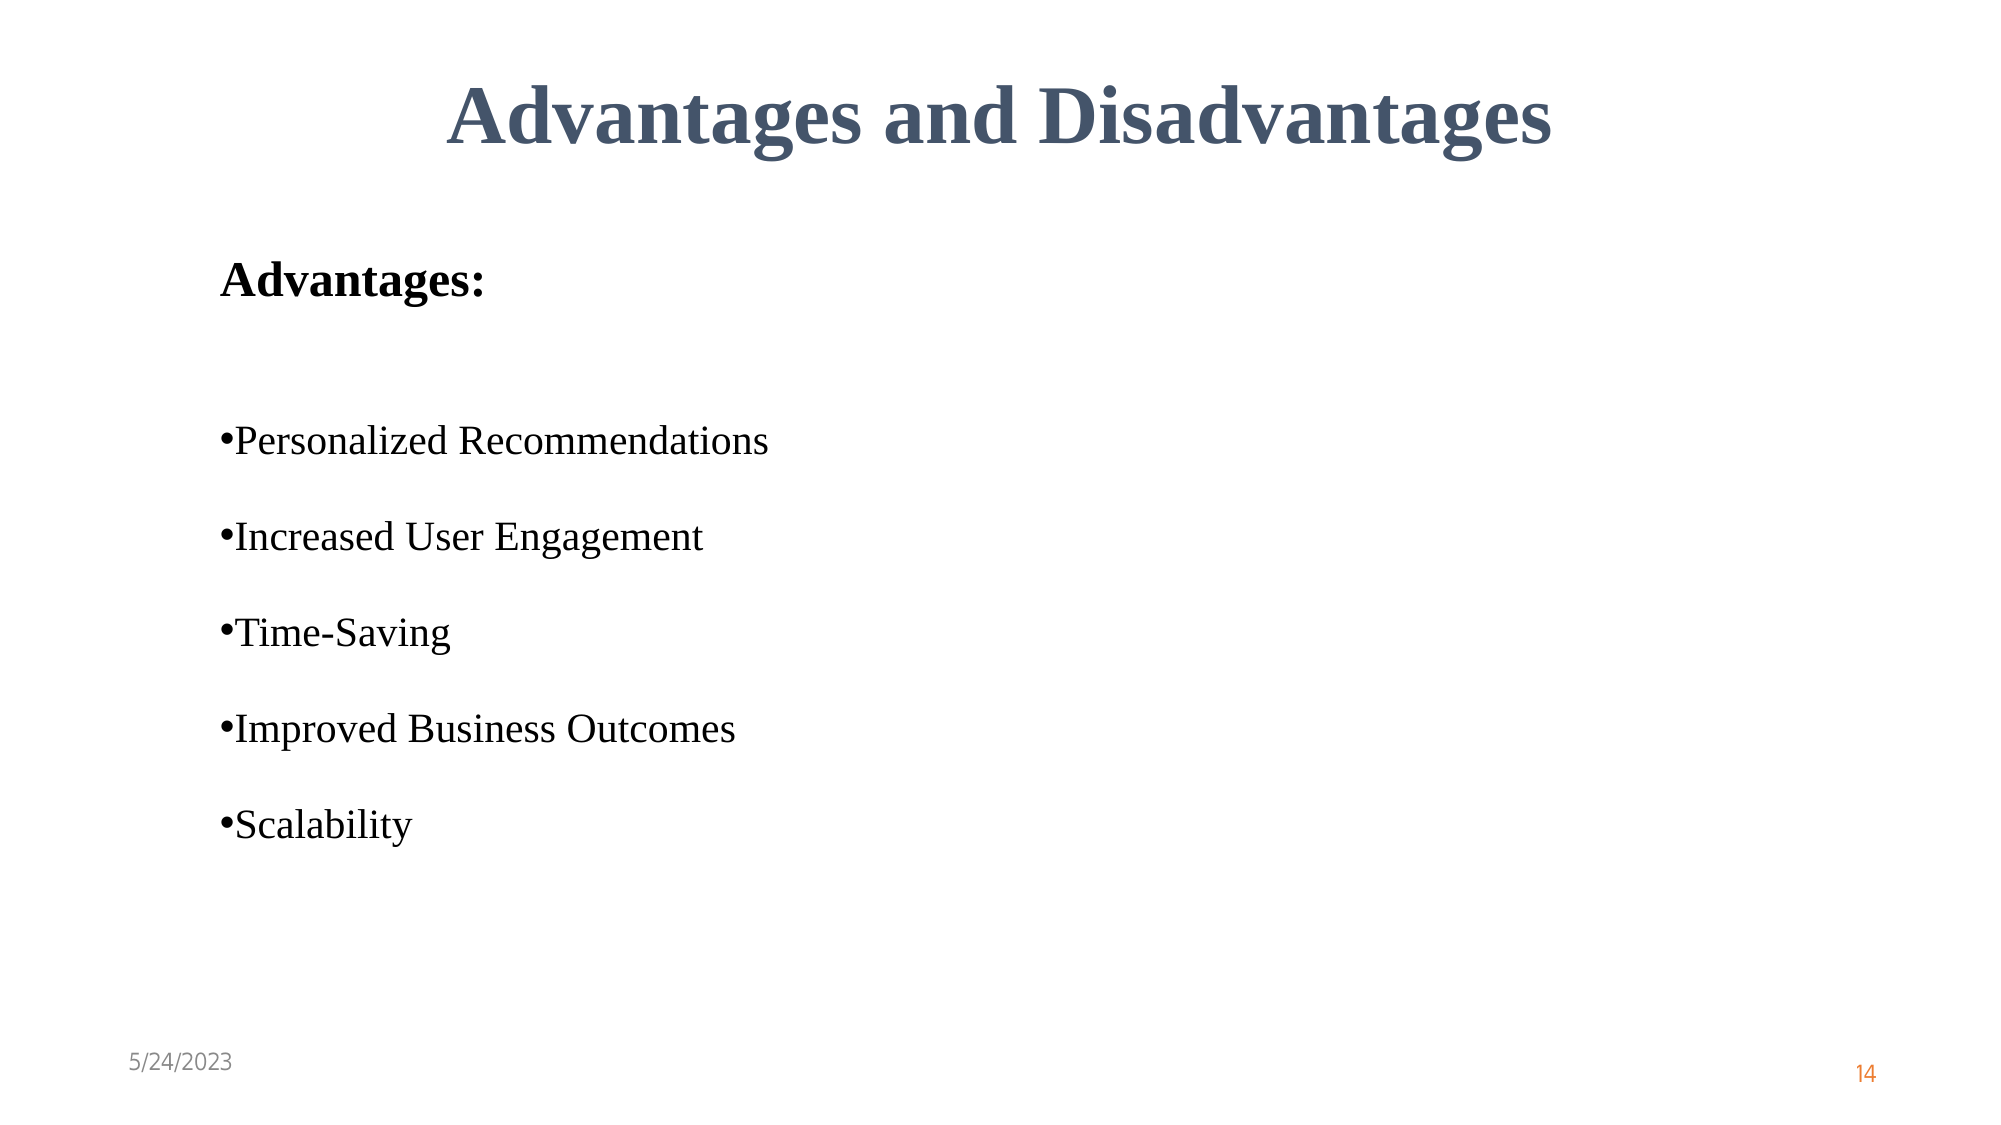

Advantages and Disadvantages
Advantages:

Personalized Recommendations
Increased User Engagement
Time-Saving
Improved Business Outcomes
Scalability
5/24/2023
14